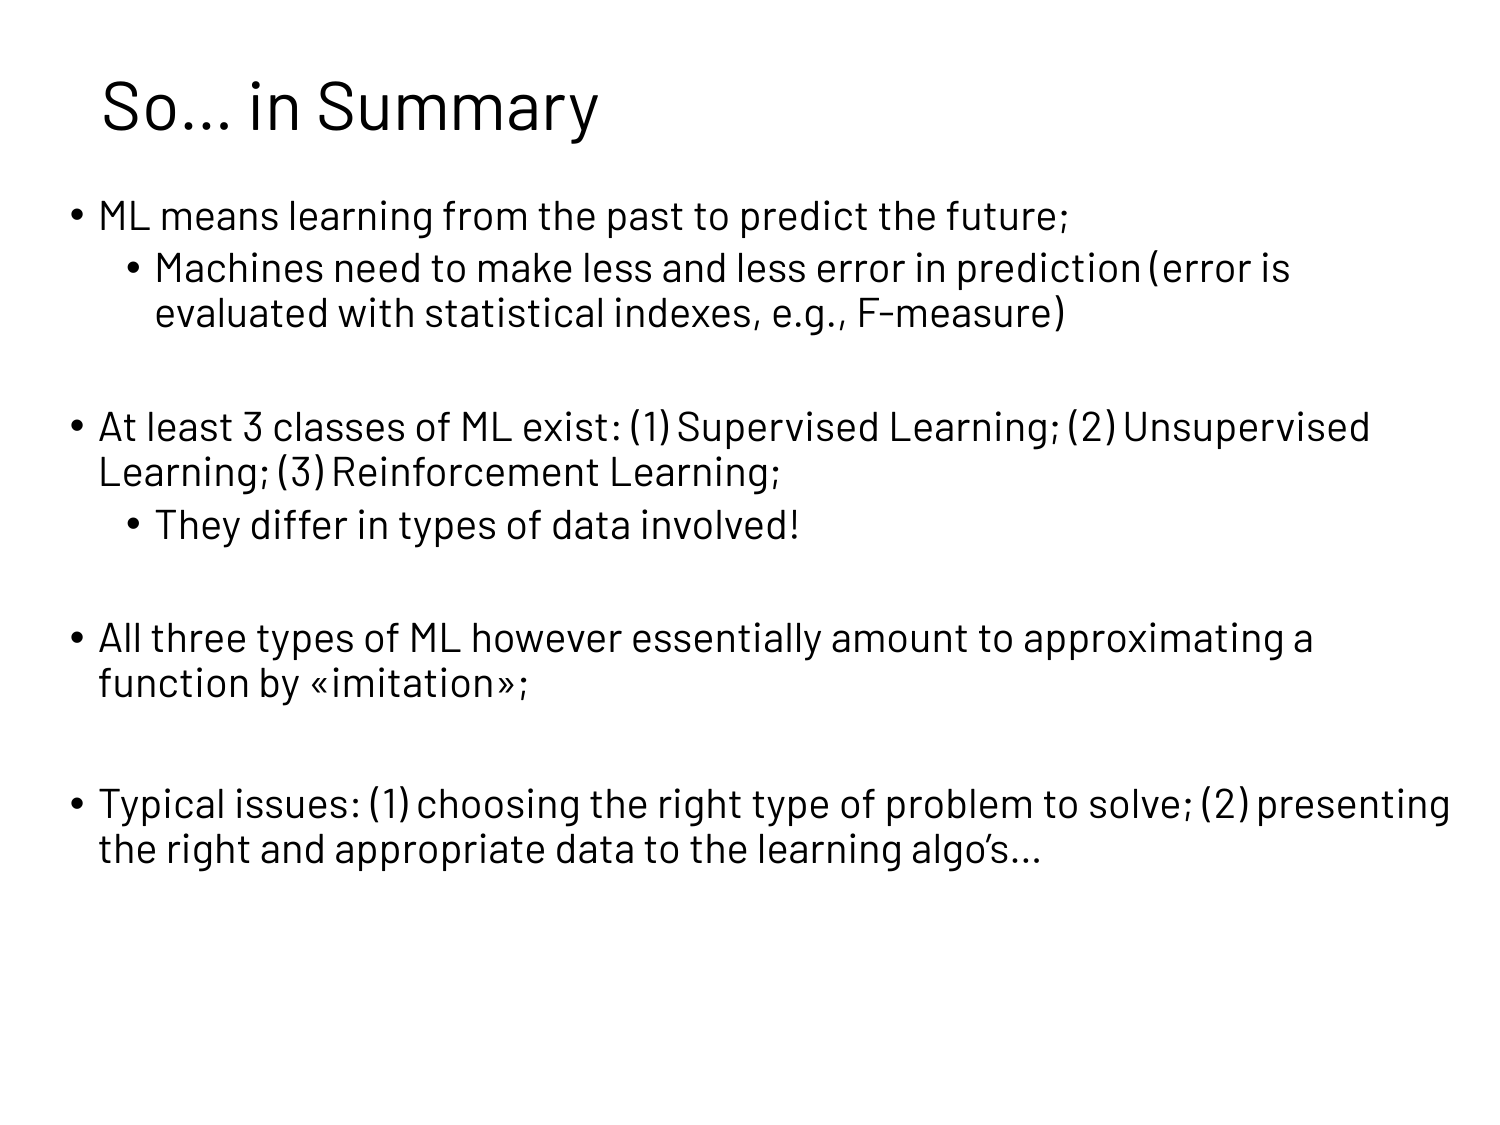

# So… in Summary
ML means learning from the past to predict the future;
Machines need to make less and less error in prediction (error is evaluated with statistical indexes, e.g., F-measure)

At least 3 classes of ML exist: (1) Supervised Learning; (2) Unsupervised Learning; (3) Reinforcement Learning;
They differ in types of data involved!

All three types of ML however essentially amount to approximating a function by «imitation»;

Typical issues: (1) choosing the right type of problem to solve; (2) presenting the right and appropriate data to the learning algo’s…